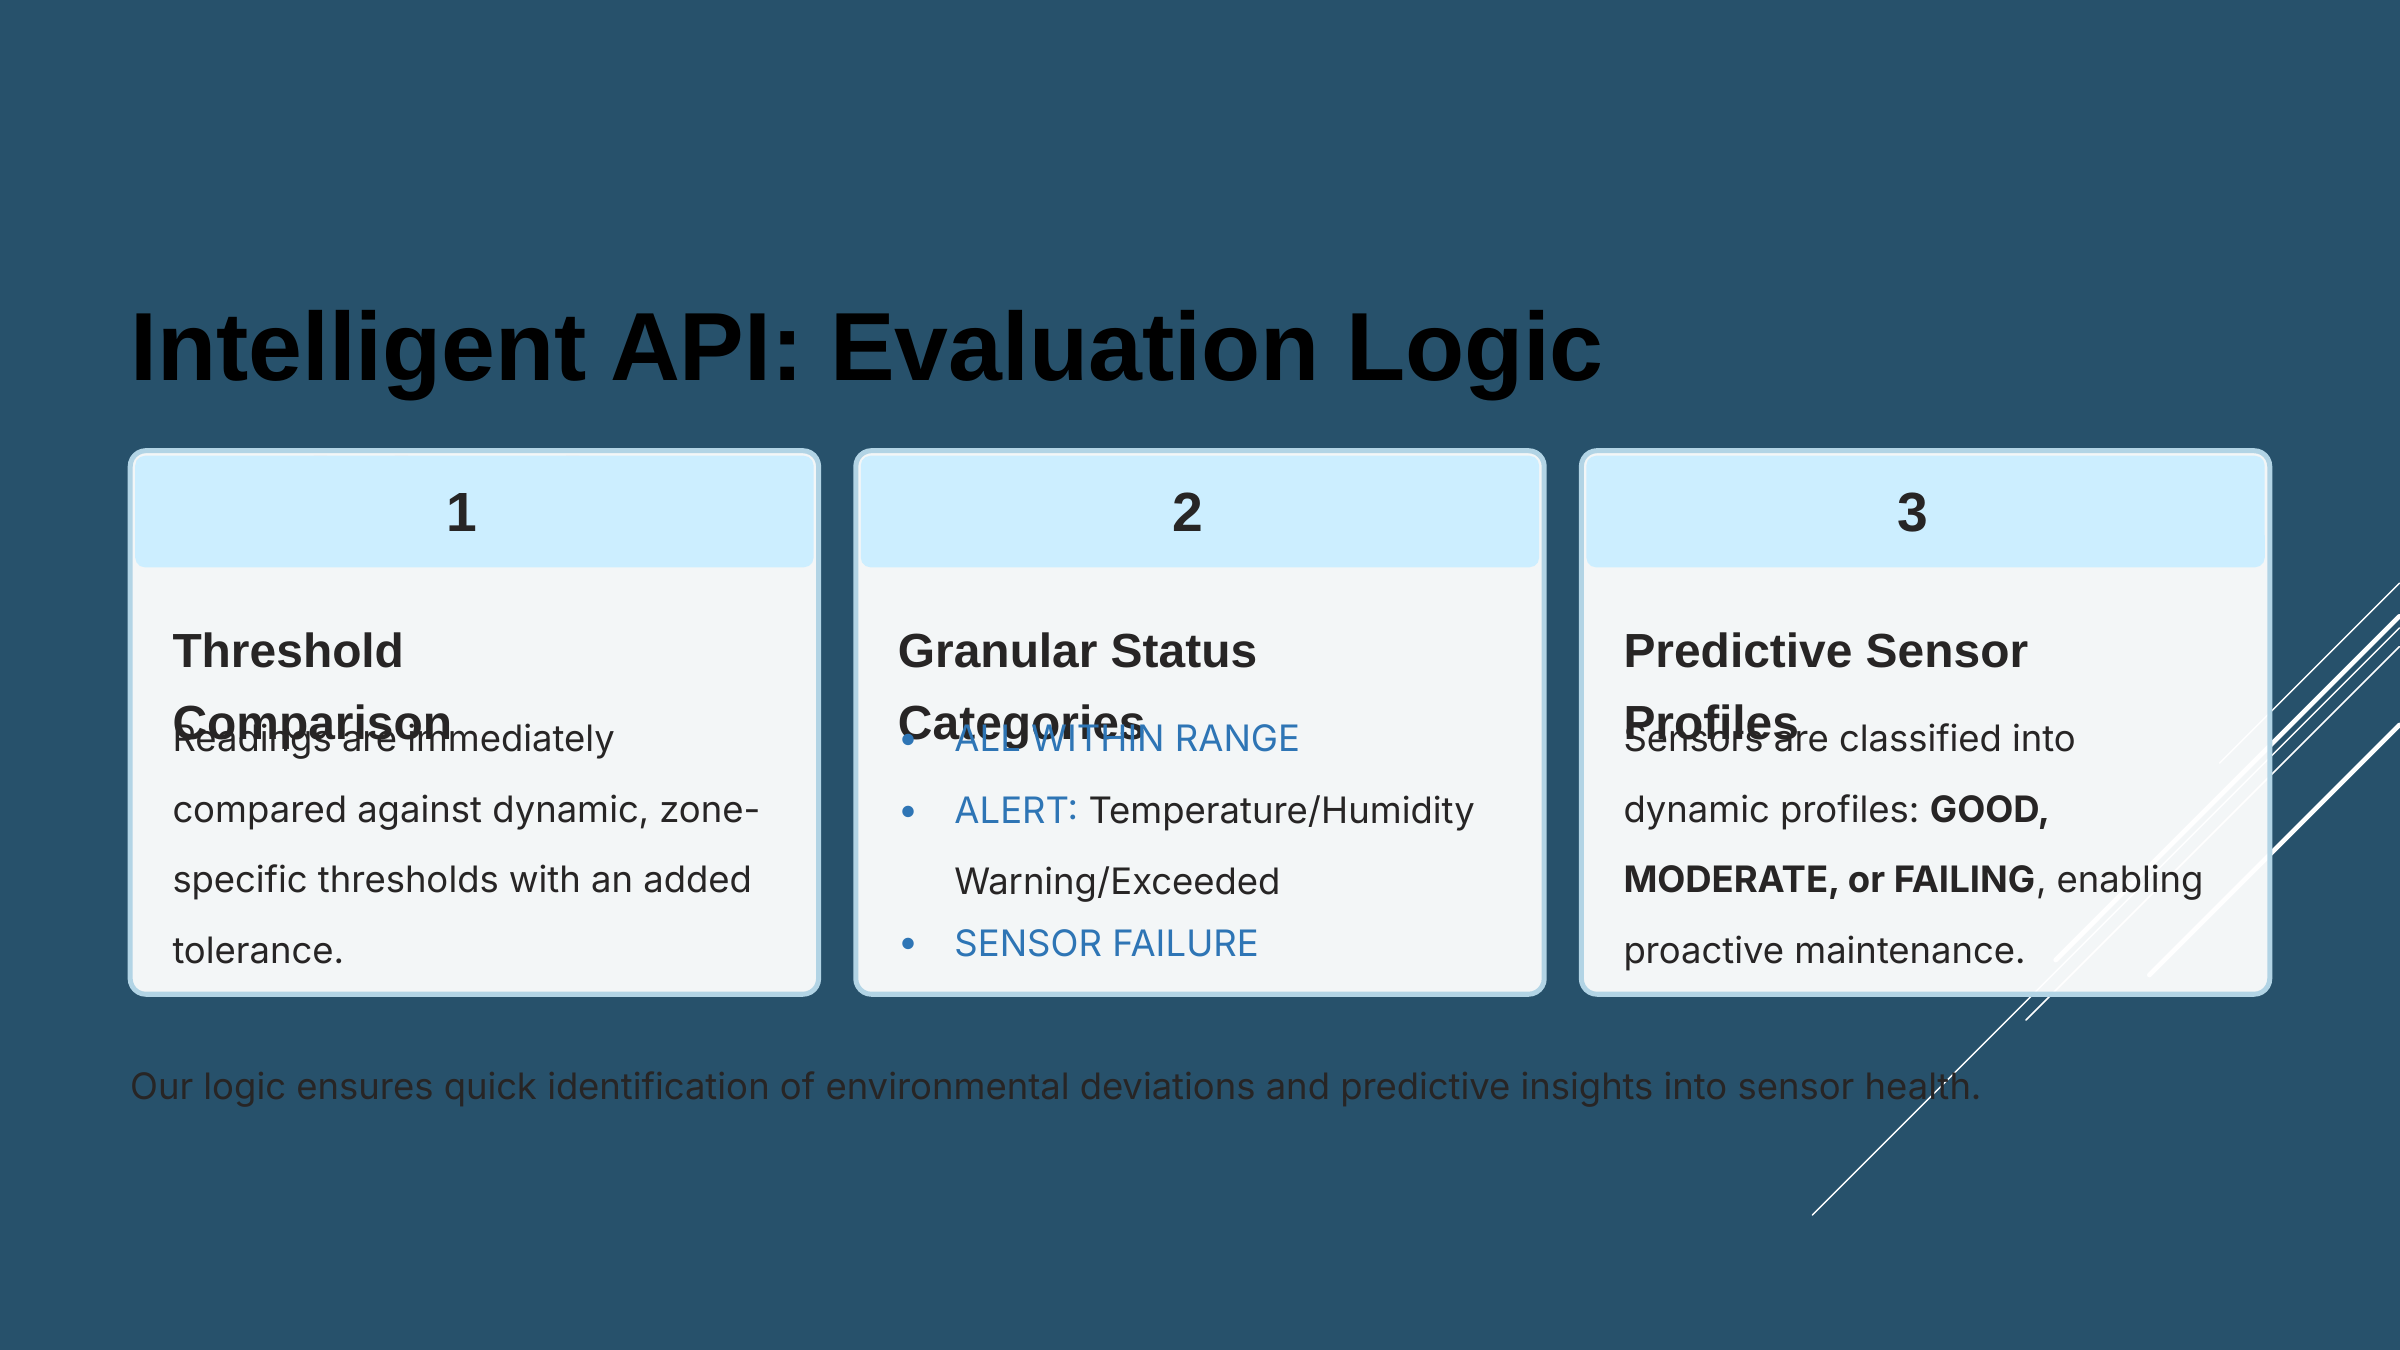

Intelligent API: Evaluation Logic Explained

1
2
3
Threshold Comparison
Granular Status Categories
Predictive Sensor Profiles
Readings are immediately compared against dynamic, zone-specific thresholds with an added tolerance.
ALL WITHIN RANGE
Sensors are classified into dynamic profiles: GOOD, MODERATE, or FAILING, enabling proactive maintenance.
ALERT: Temperature/Humidity Warning/Exceeded
SENSOR FAILURE
Our logic ensures quick identification of environmental deviations and predictive insights into sensor health.